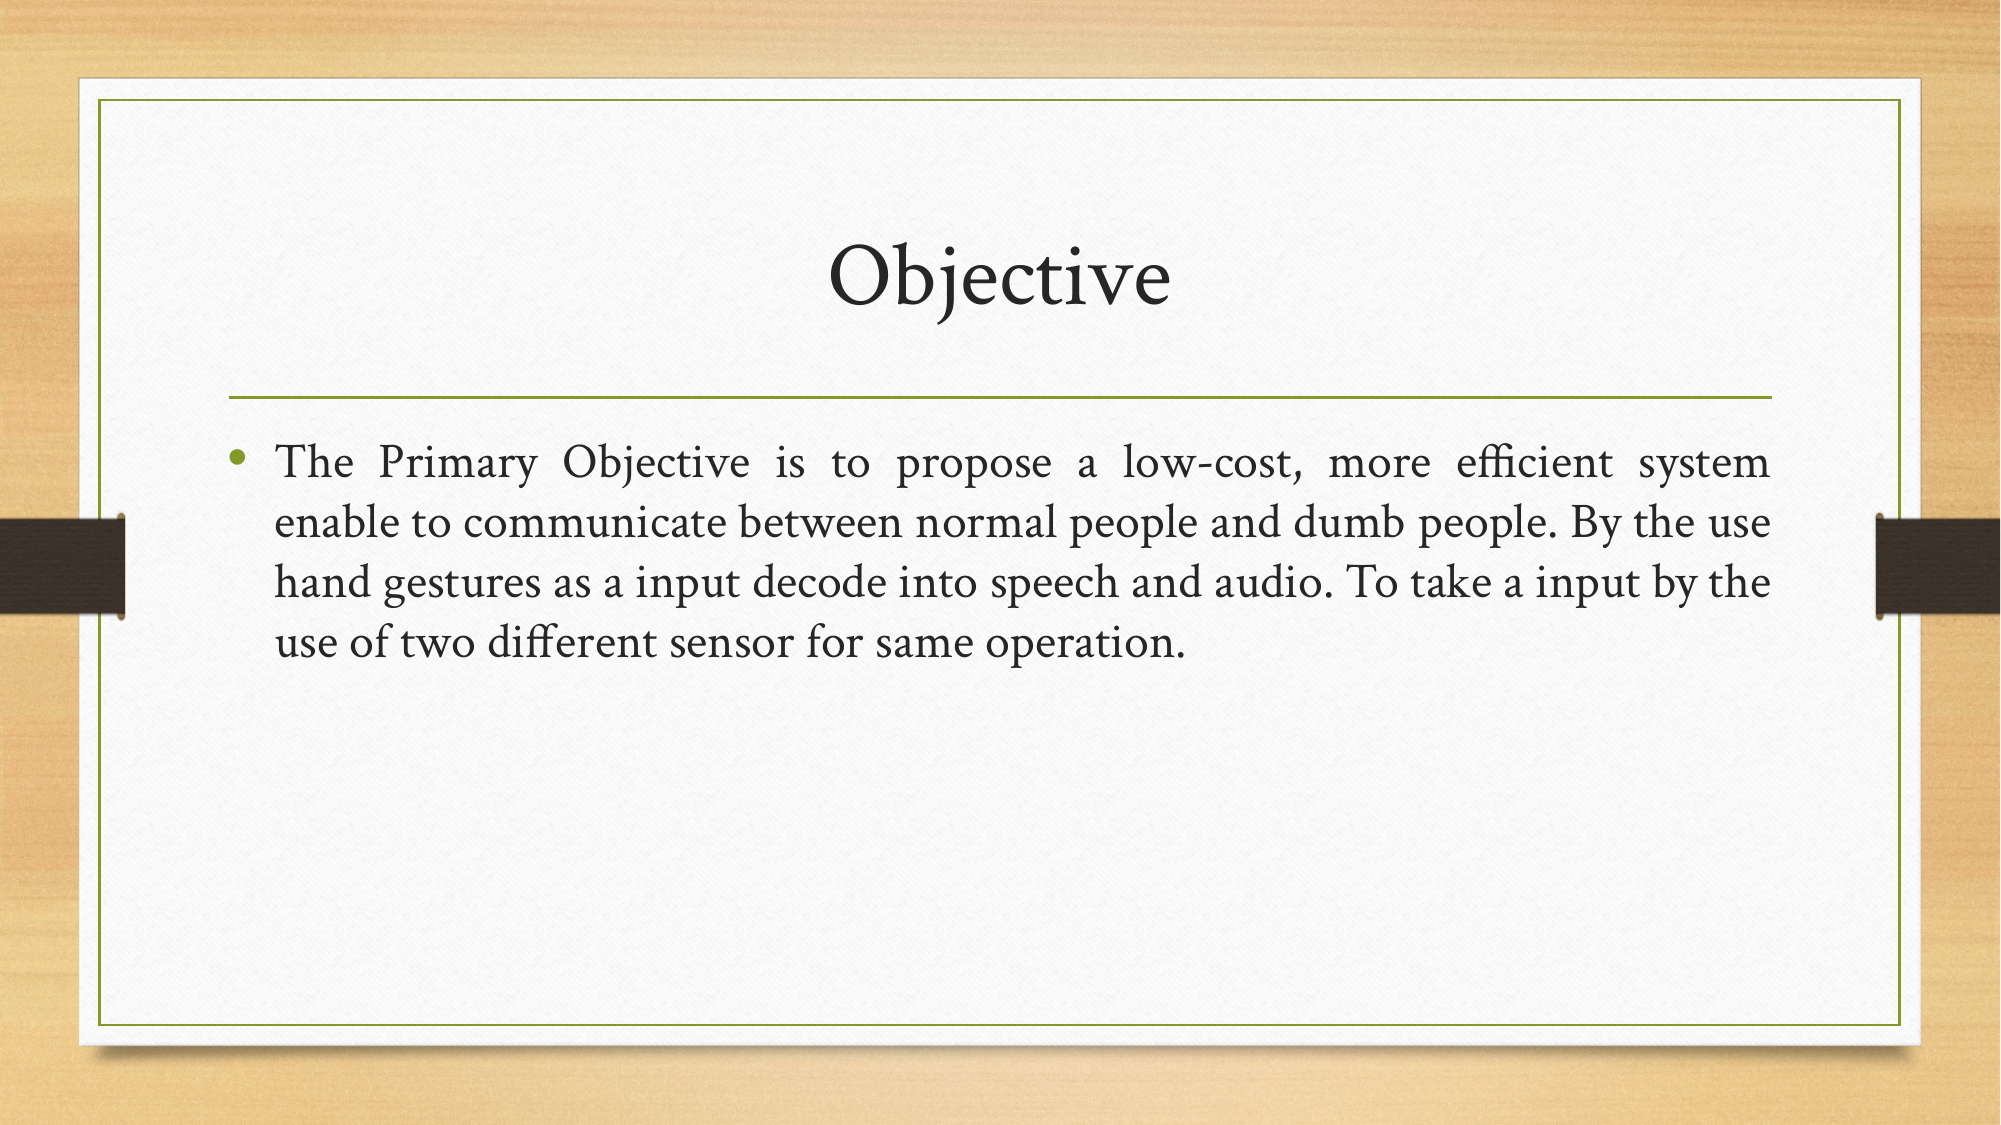

# Objective
The Primary Objective is to propose a low-cost, more efficient system enable to communicate between normal people and dumb people. By the use hand gestures as a input decode into speech and audio. To take a input by the use of two different sensor for same operation.